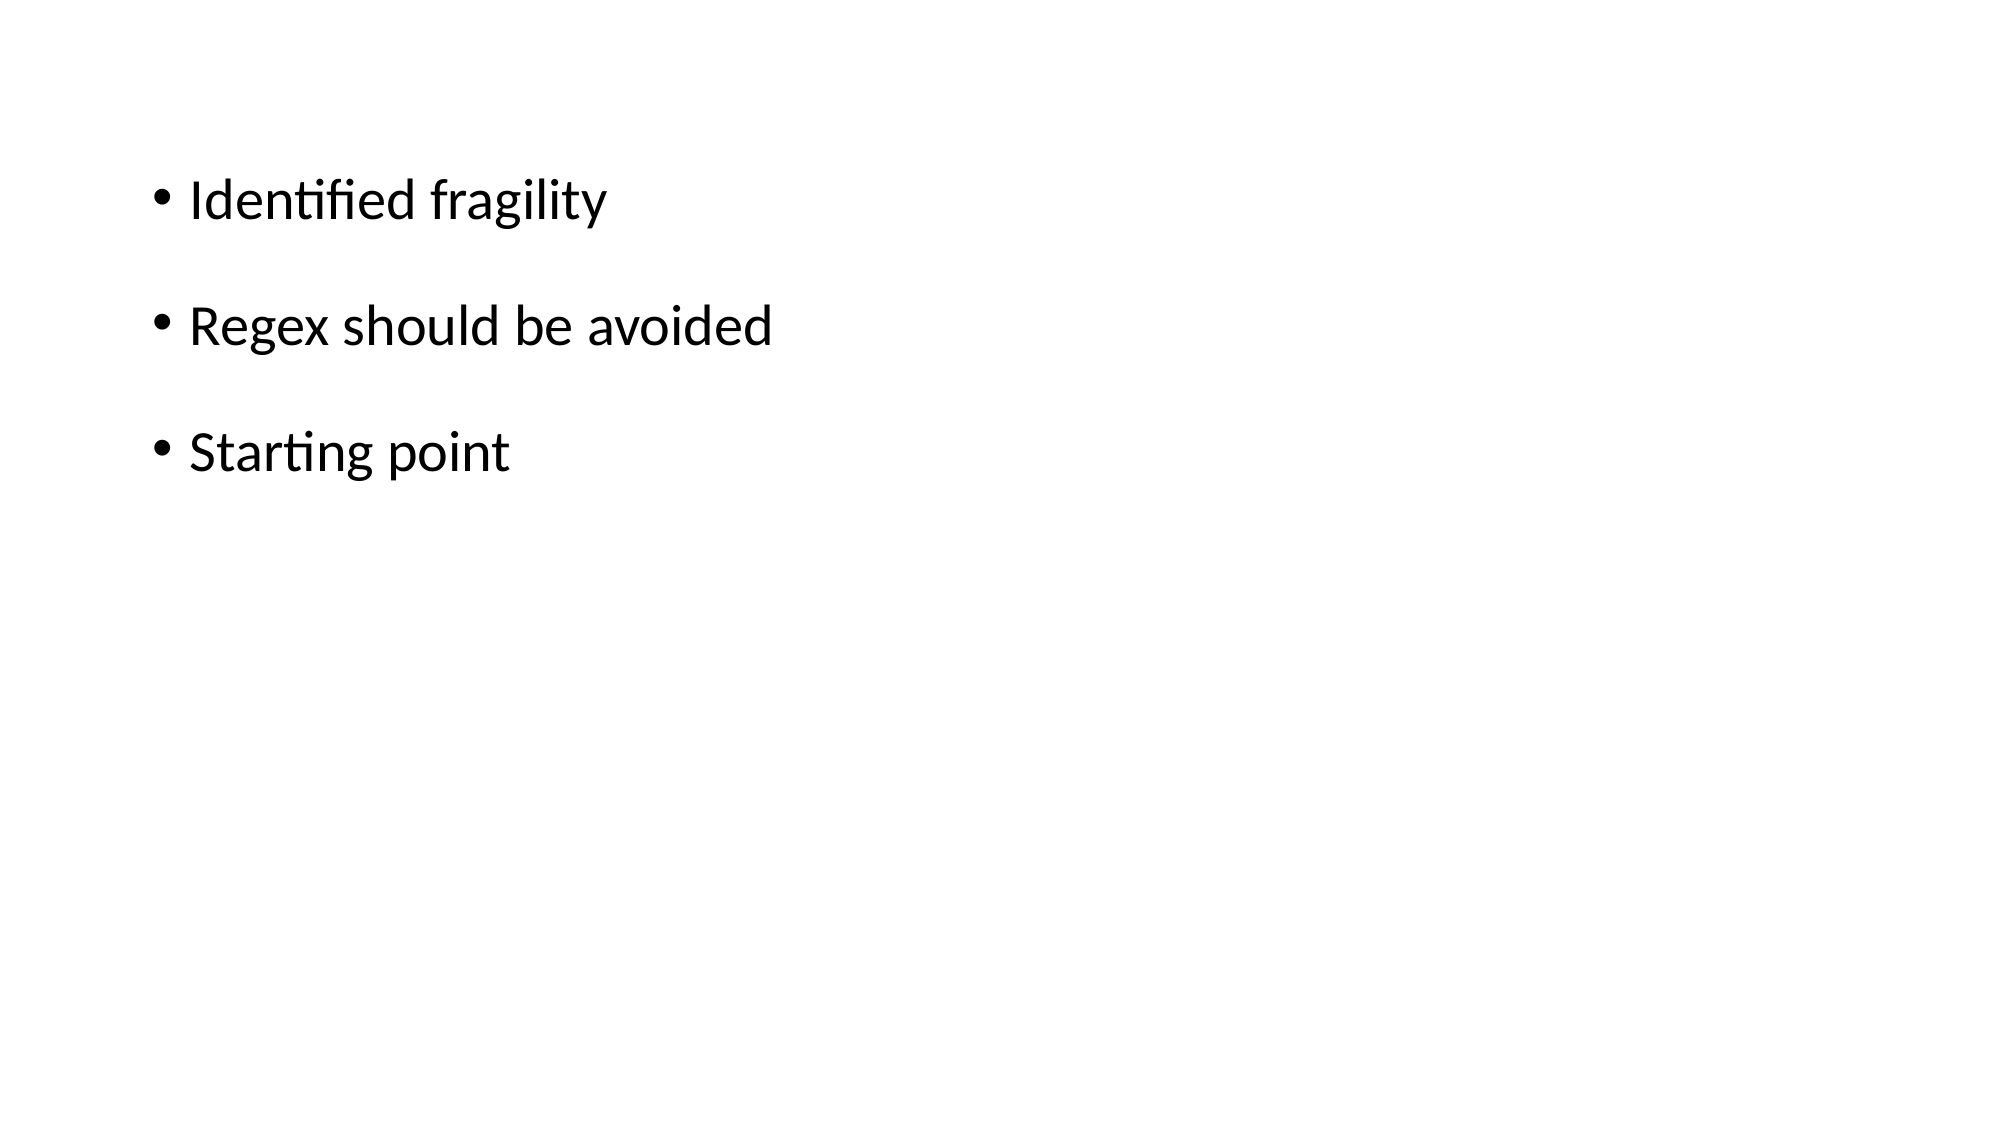

Identified fragility
Regex should be avoided
Starting point